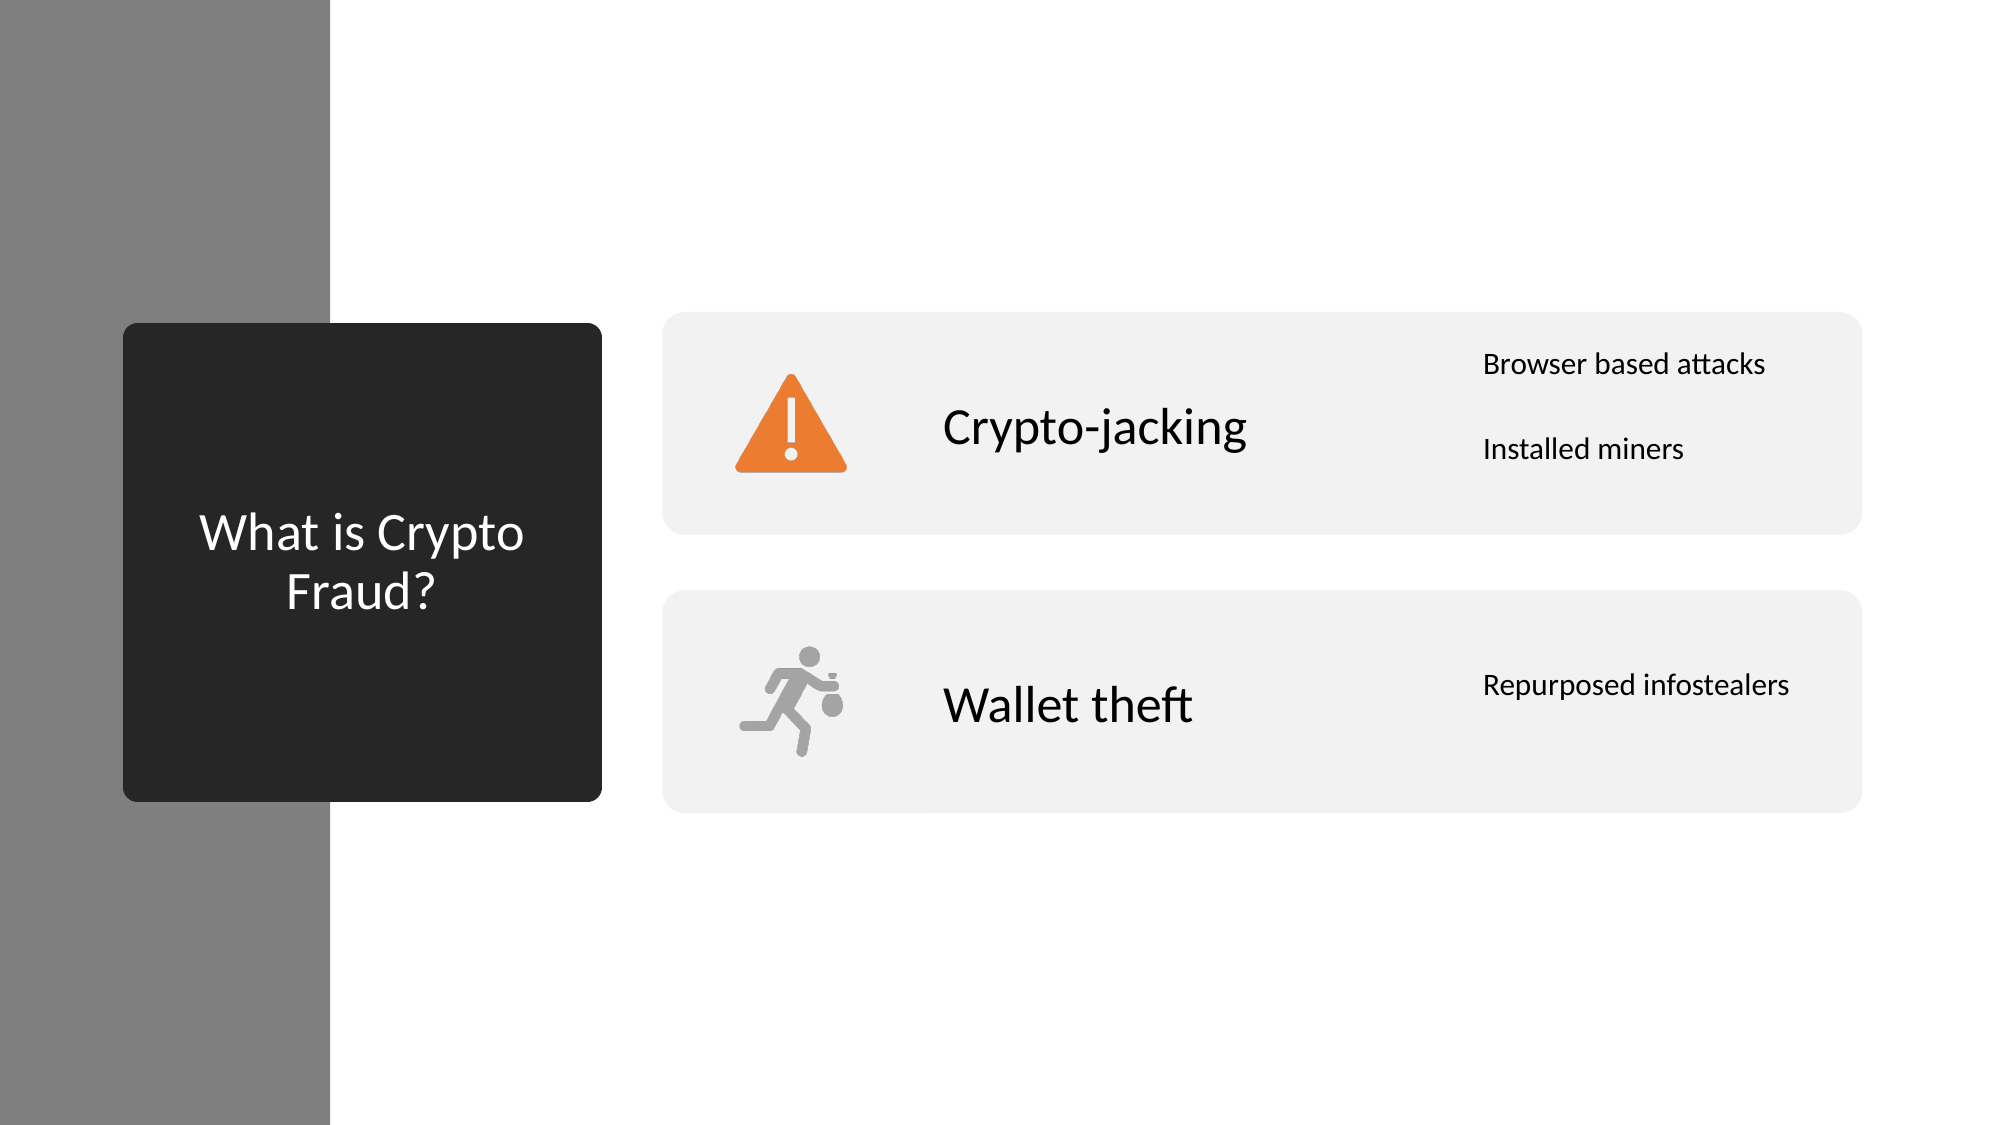

Crypto-jacking
Browser based attacks
Installed miners
Wallet theft
Repurposed infostealers
# What is Crypto Fraud?